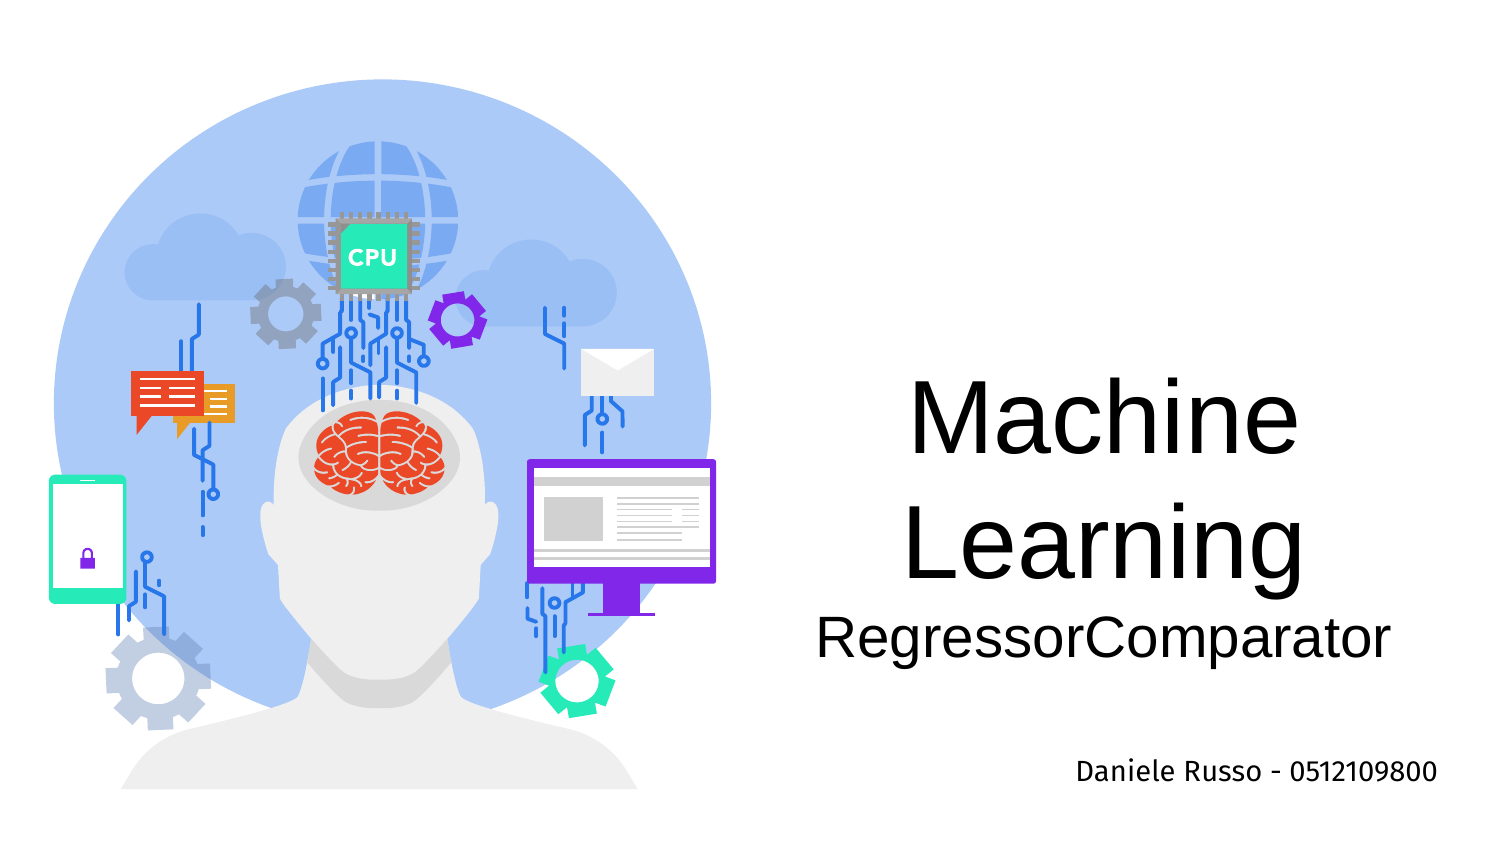

# Machine Learning RegressorComparator
Daniele Russo - 0512109800